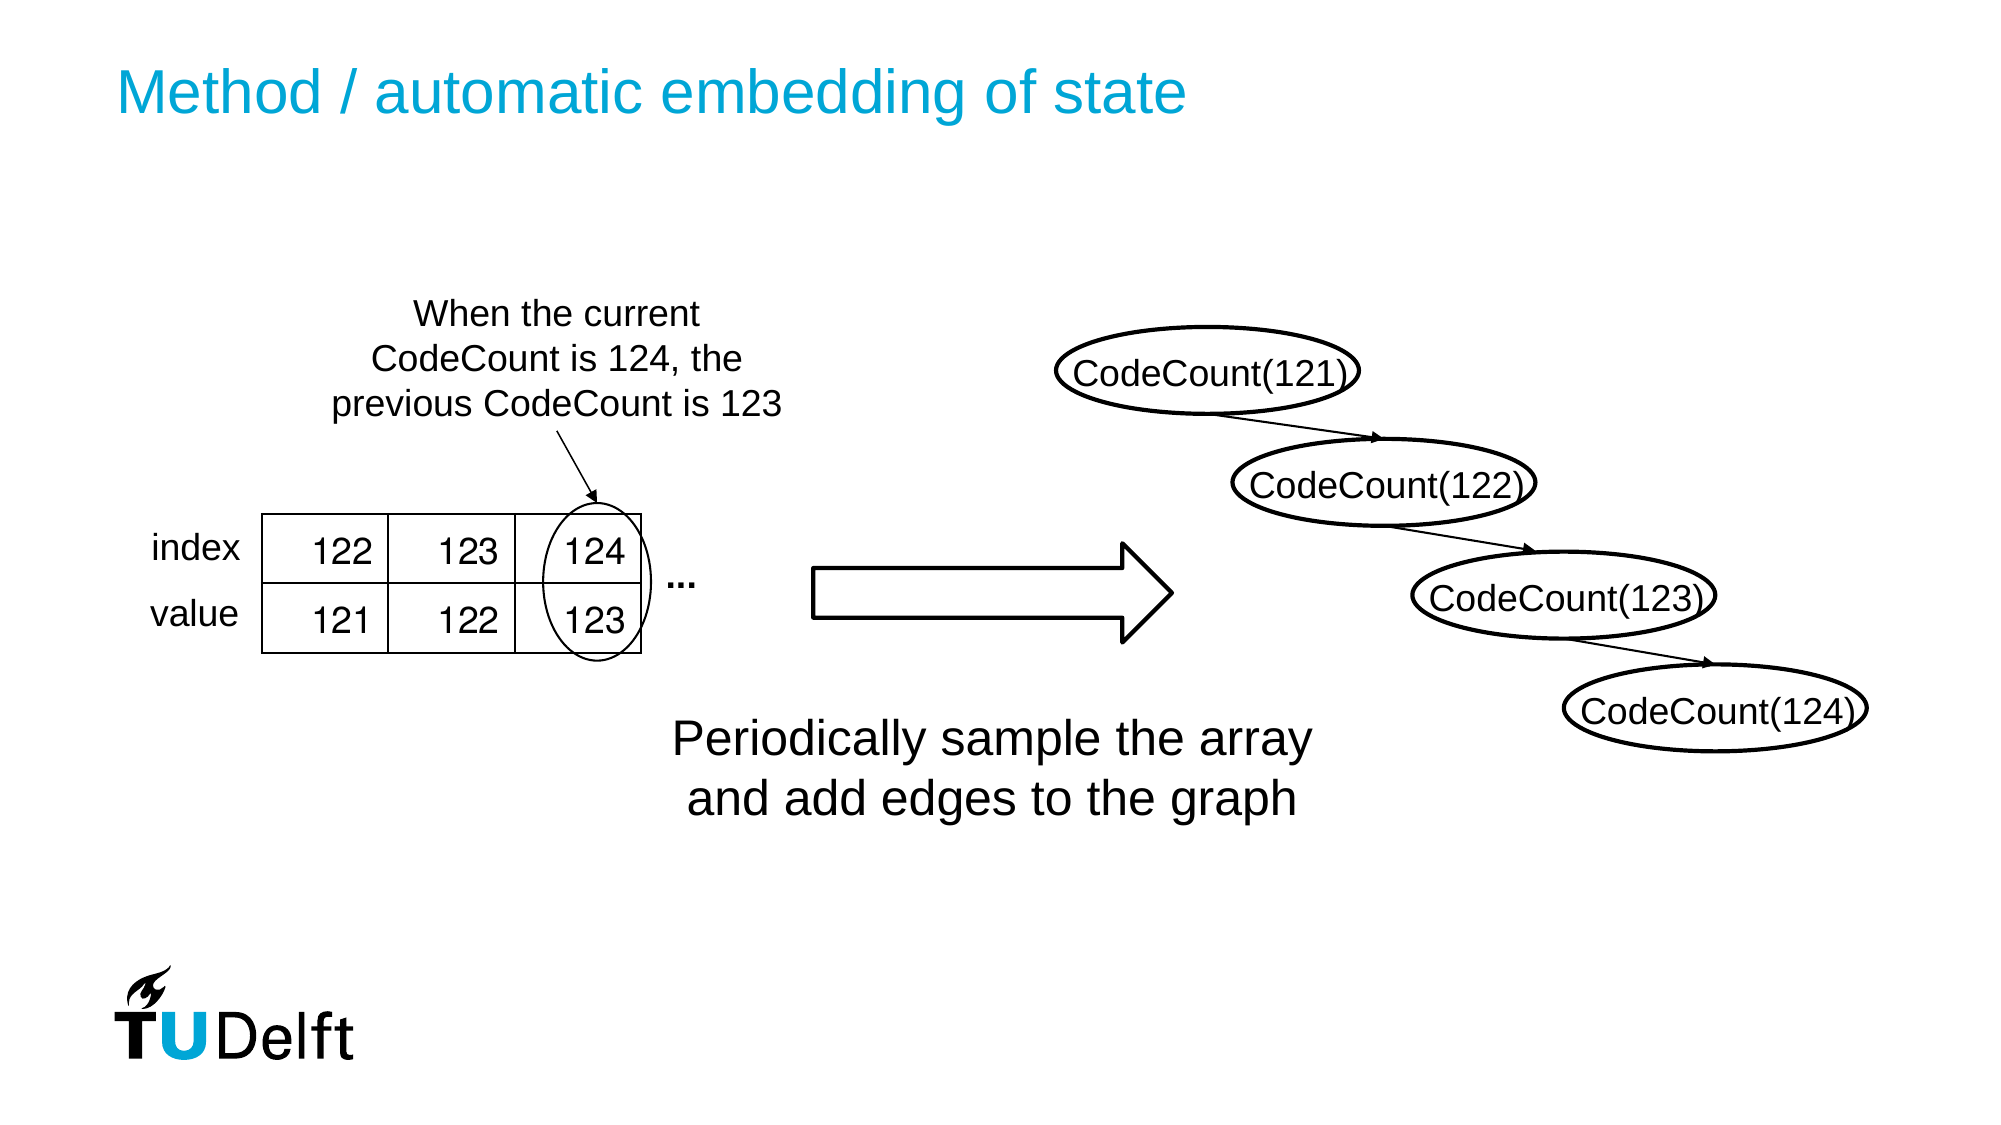

# Method / automatic embedding of state
When the current CodeCount is 124, the previous CodeCount is 123

CodeCount(121)

CodeCount(122)

| 122 | 123 | 124 |
| --- | --- | --- |
| 121 | 122 | 123 |
index
...

CodeCount(123)
value

CodeCount(124)
Periodically sample the array and add edges to the graph